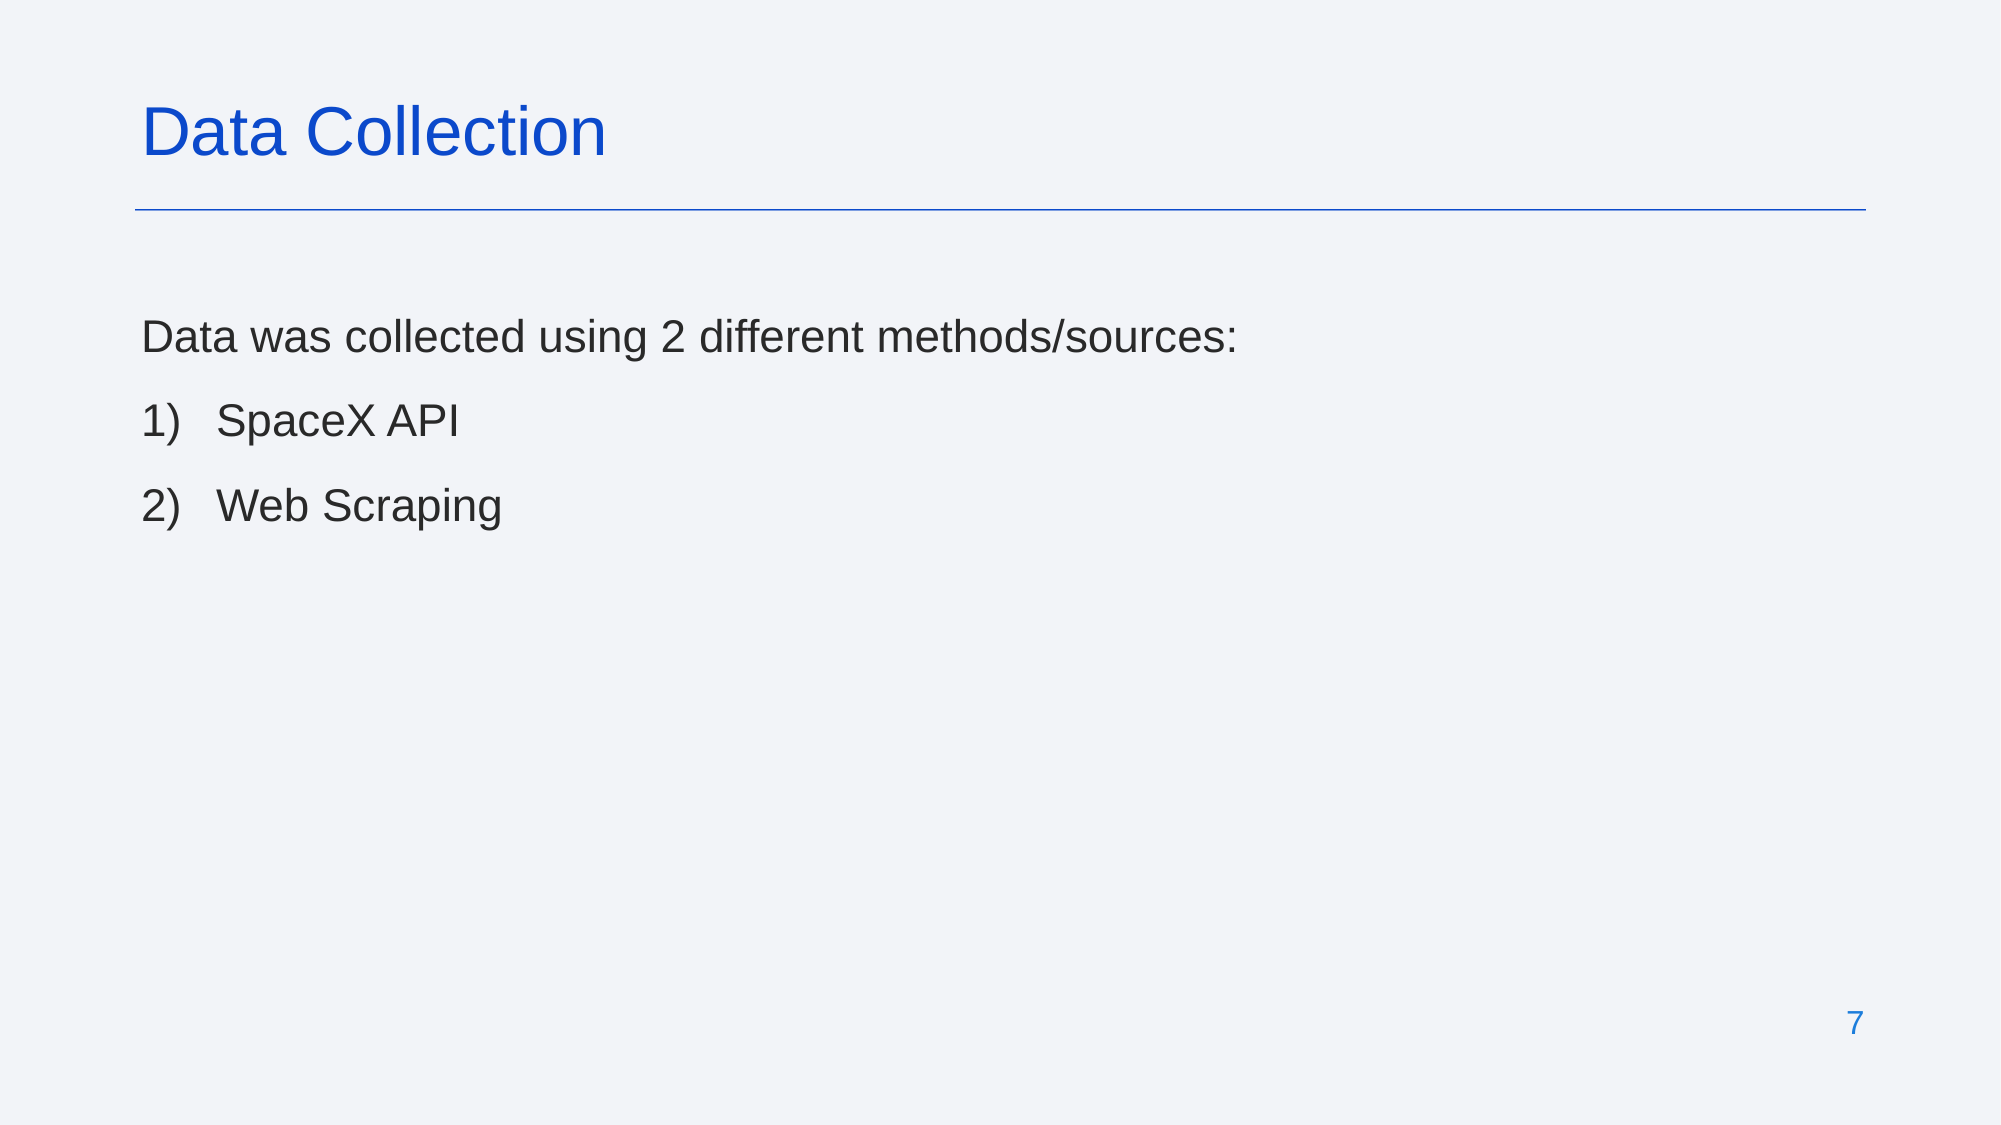

Data Collection
Data was collected using 2 different methods/sources:
SpaceX API
Web Scraping

7